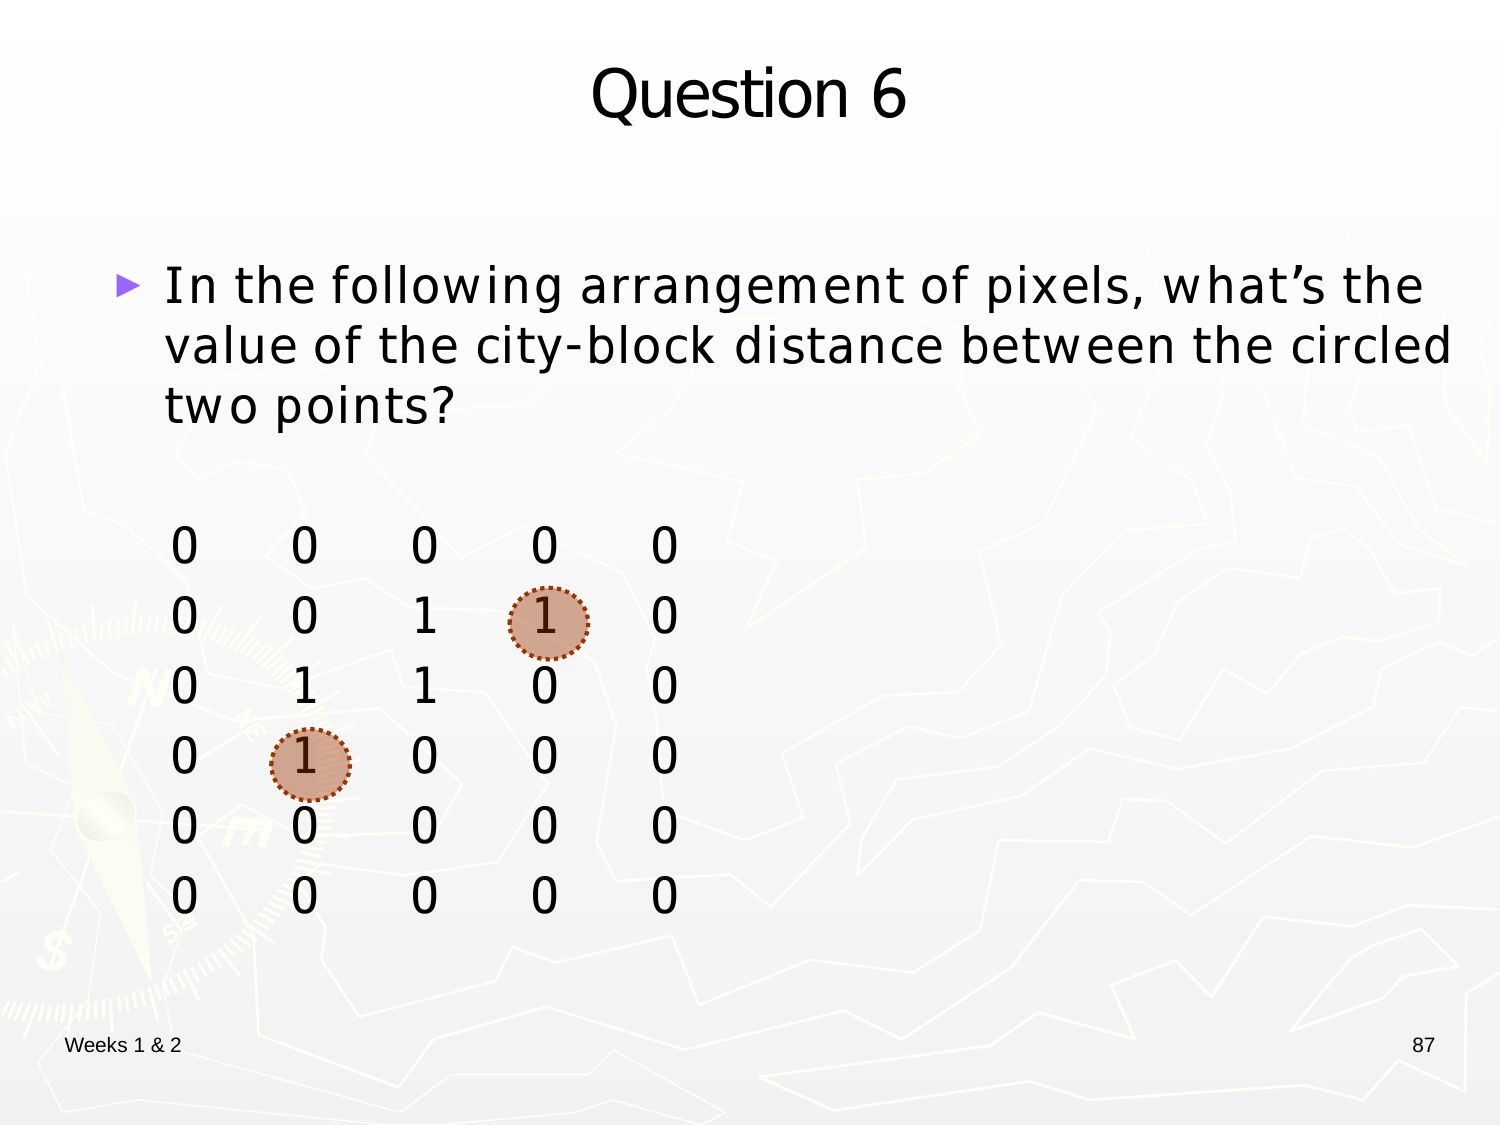

# Question 6
In the following arrangement of pixels, what’s the value of the city-block distance between the circled two points?

    0      0      0      0      0
    0      0      1      1      0
    0      1      1      0      0
    0      1      0      0      0
    0      0      0      0      0
    0      0      0      0      0

Weeks 1 & 2
87